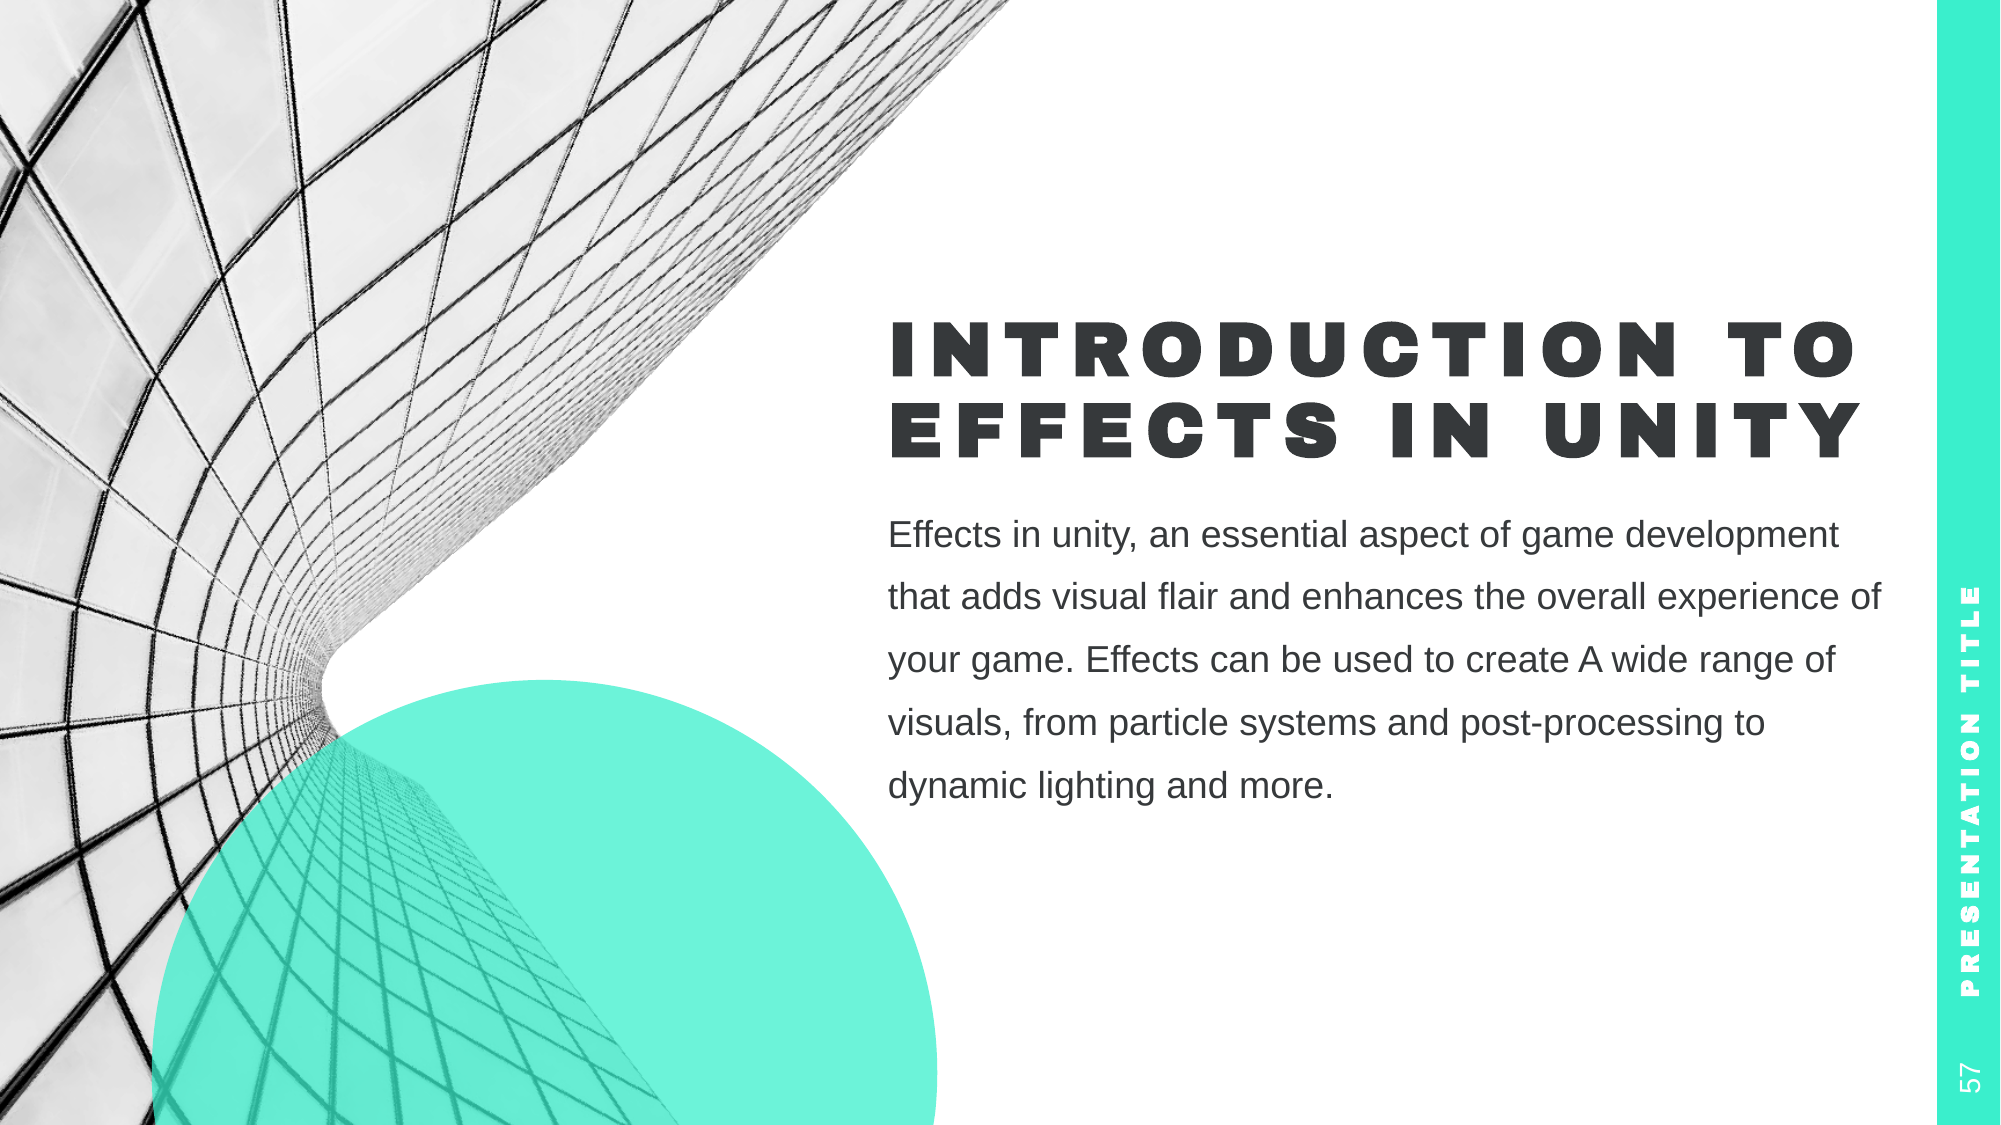

# Introduction to Effects in Unity
Presentation Title
Effects in unity, an essential aspect of game development that adds visual flair and enhances the overall experience of your game. Effects can be used to create A wide range of visuals, from particle systems and post-processing to dynamic lighting and more.
57